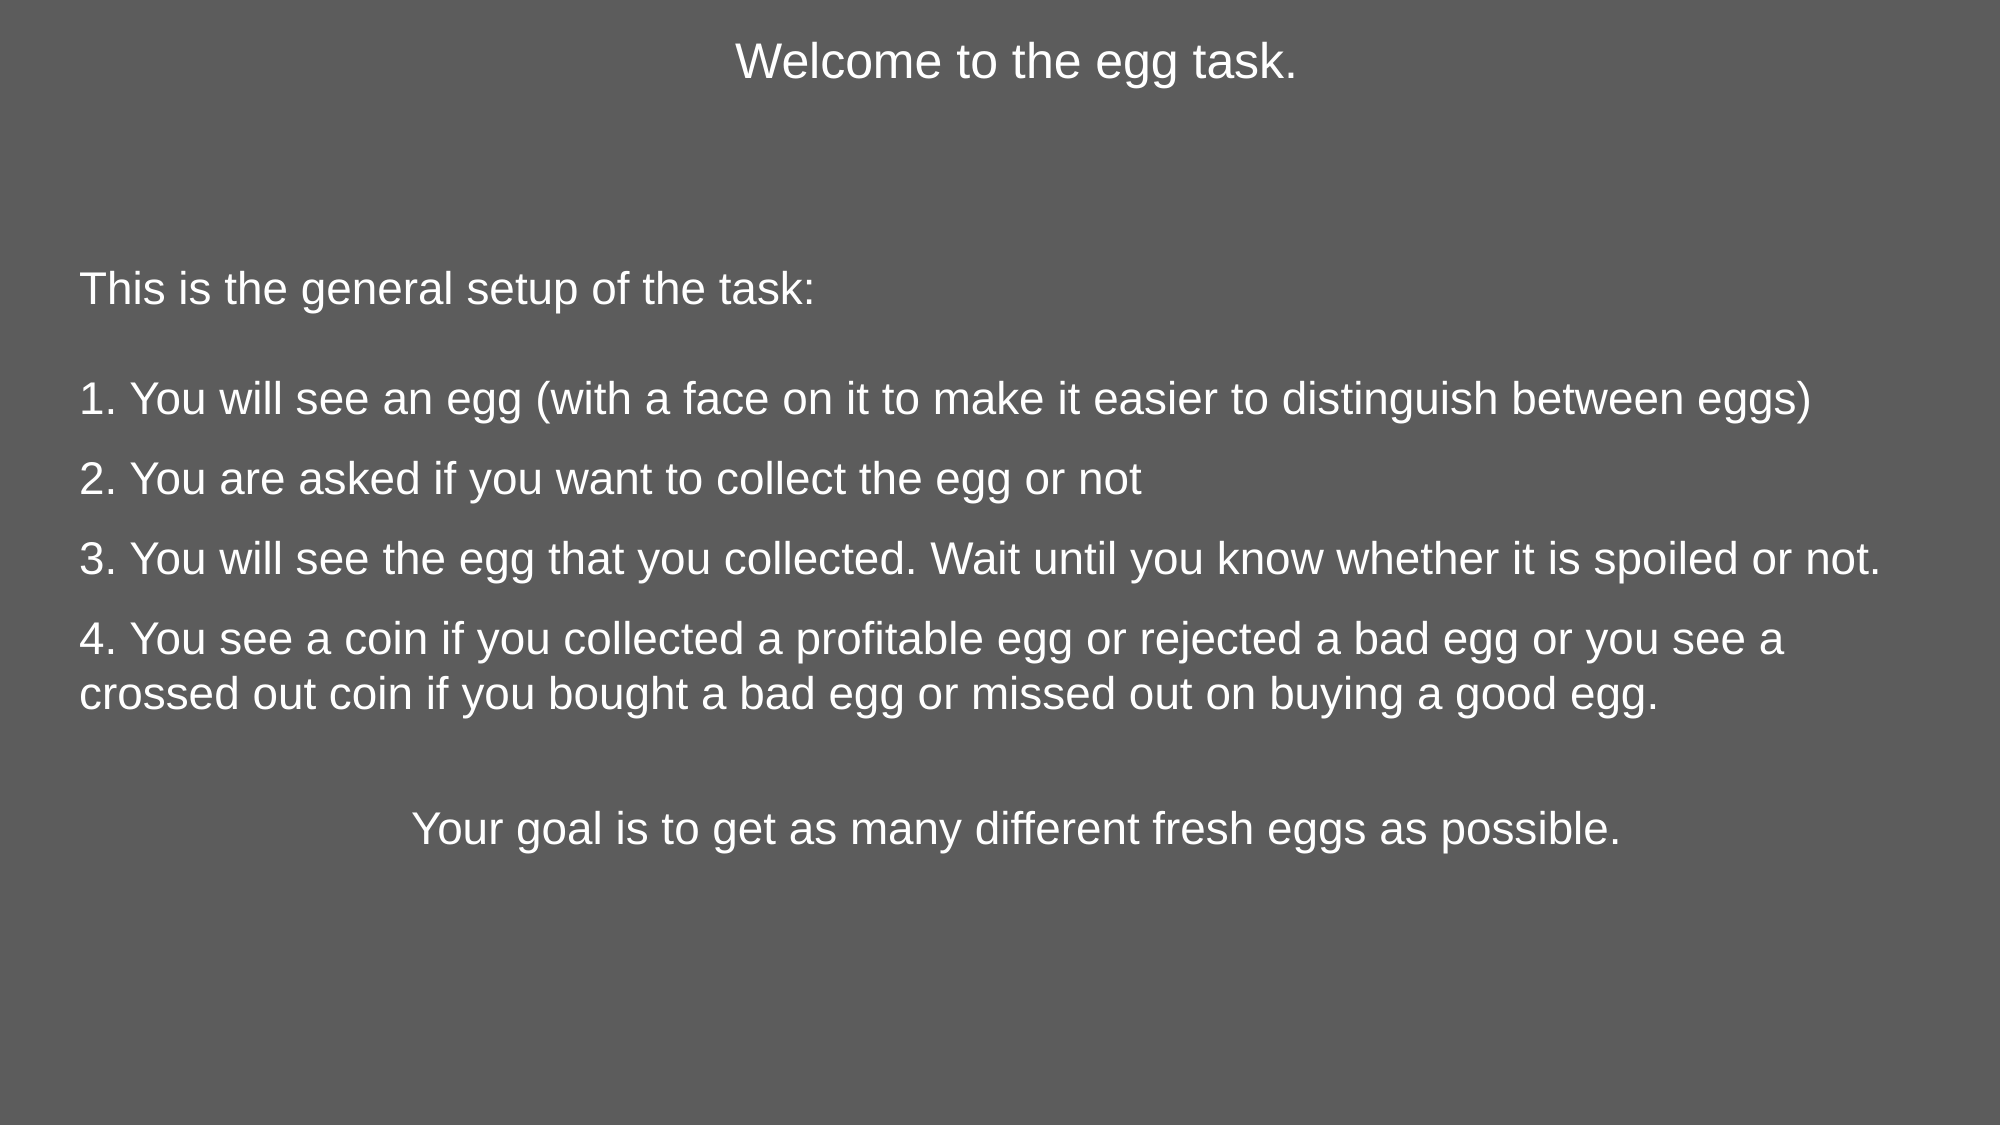

Welcome to the egg task.

This is the general setup of the task:

1. You will see an egg (with a face on it to make it easier to distinguish between eggs)
2. You are asked if you want to collect the egg or not
3. You will see the egg that you collected. Wait until you know whether it is spoiled or not.
4. You see a coin if you collected a profitable egg or rejected a bad egg or you see a crossed out coin if you bought a bad egg or missed out on buying a good egg.

Your goal is to get as many different fresh eggs as possible.